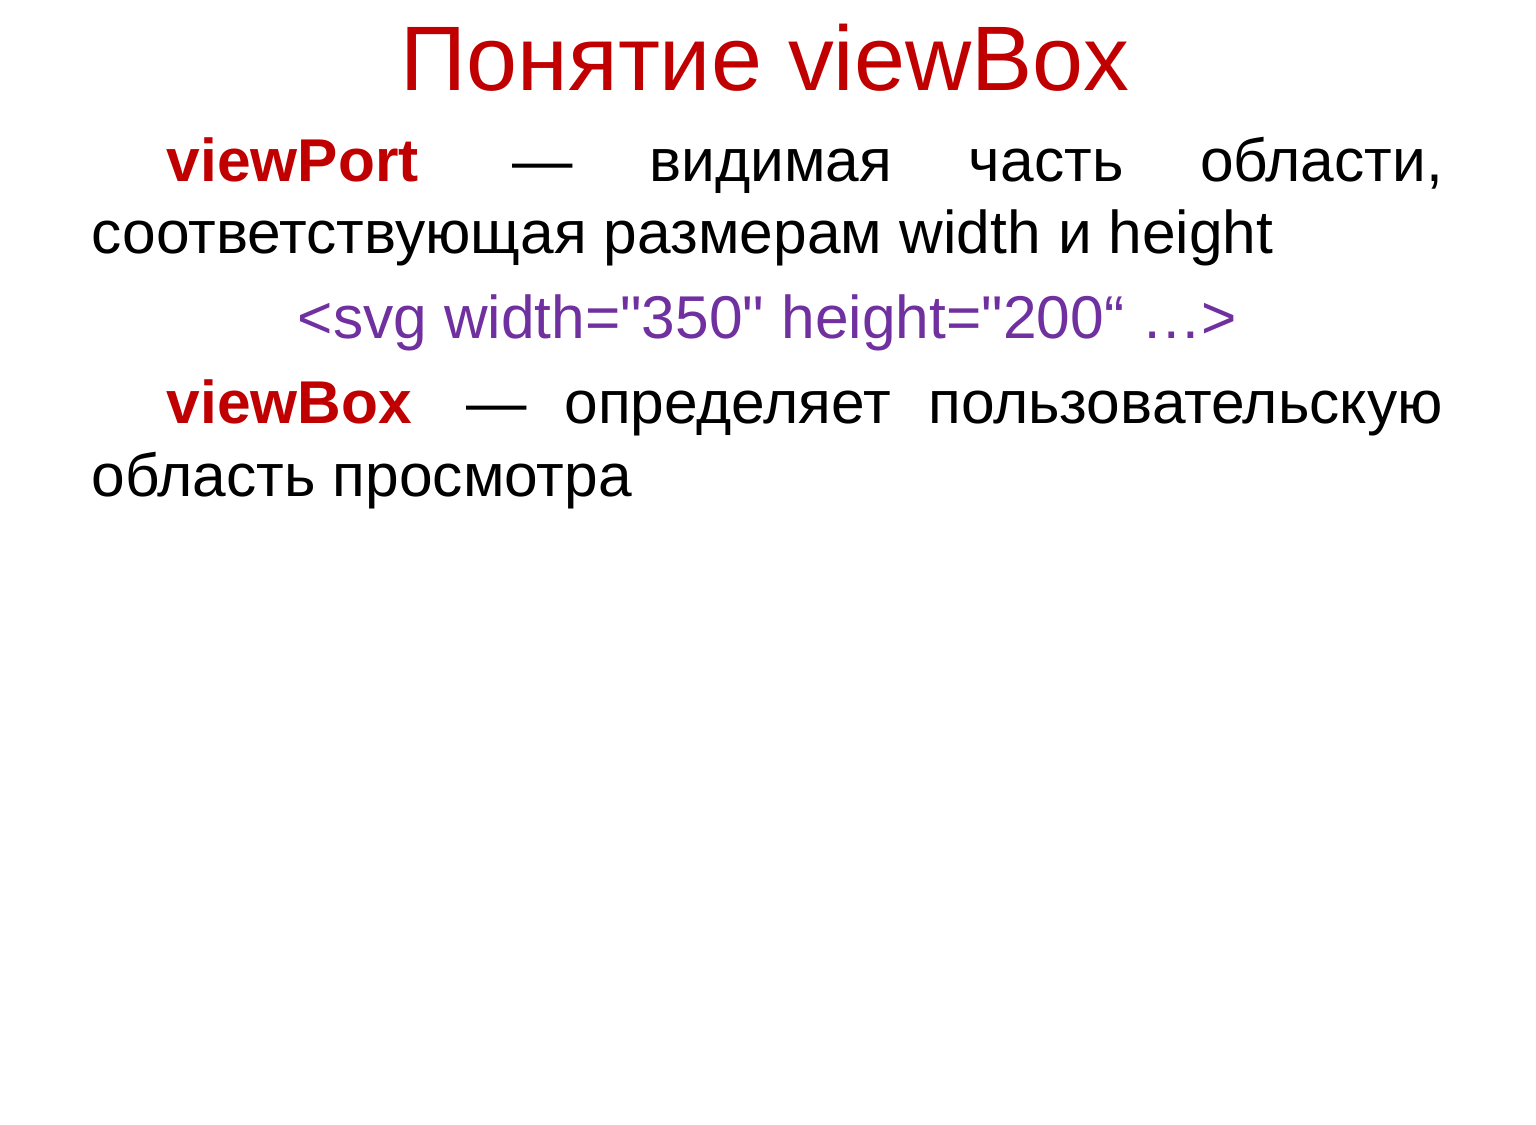

# Понятие viewBox
viewPort  — видимая часть области, соответствующая размерам width и height
<svg width="350" height="200“ …>
viewBox  — определяет пользовательскую область просмотра